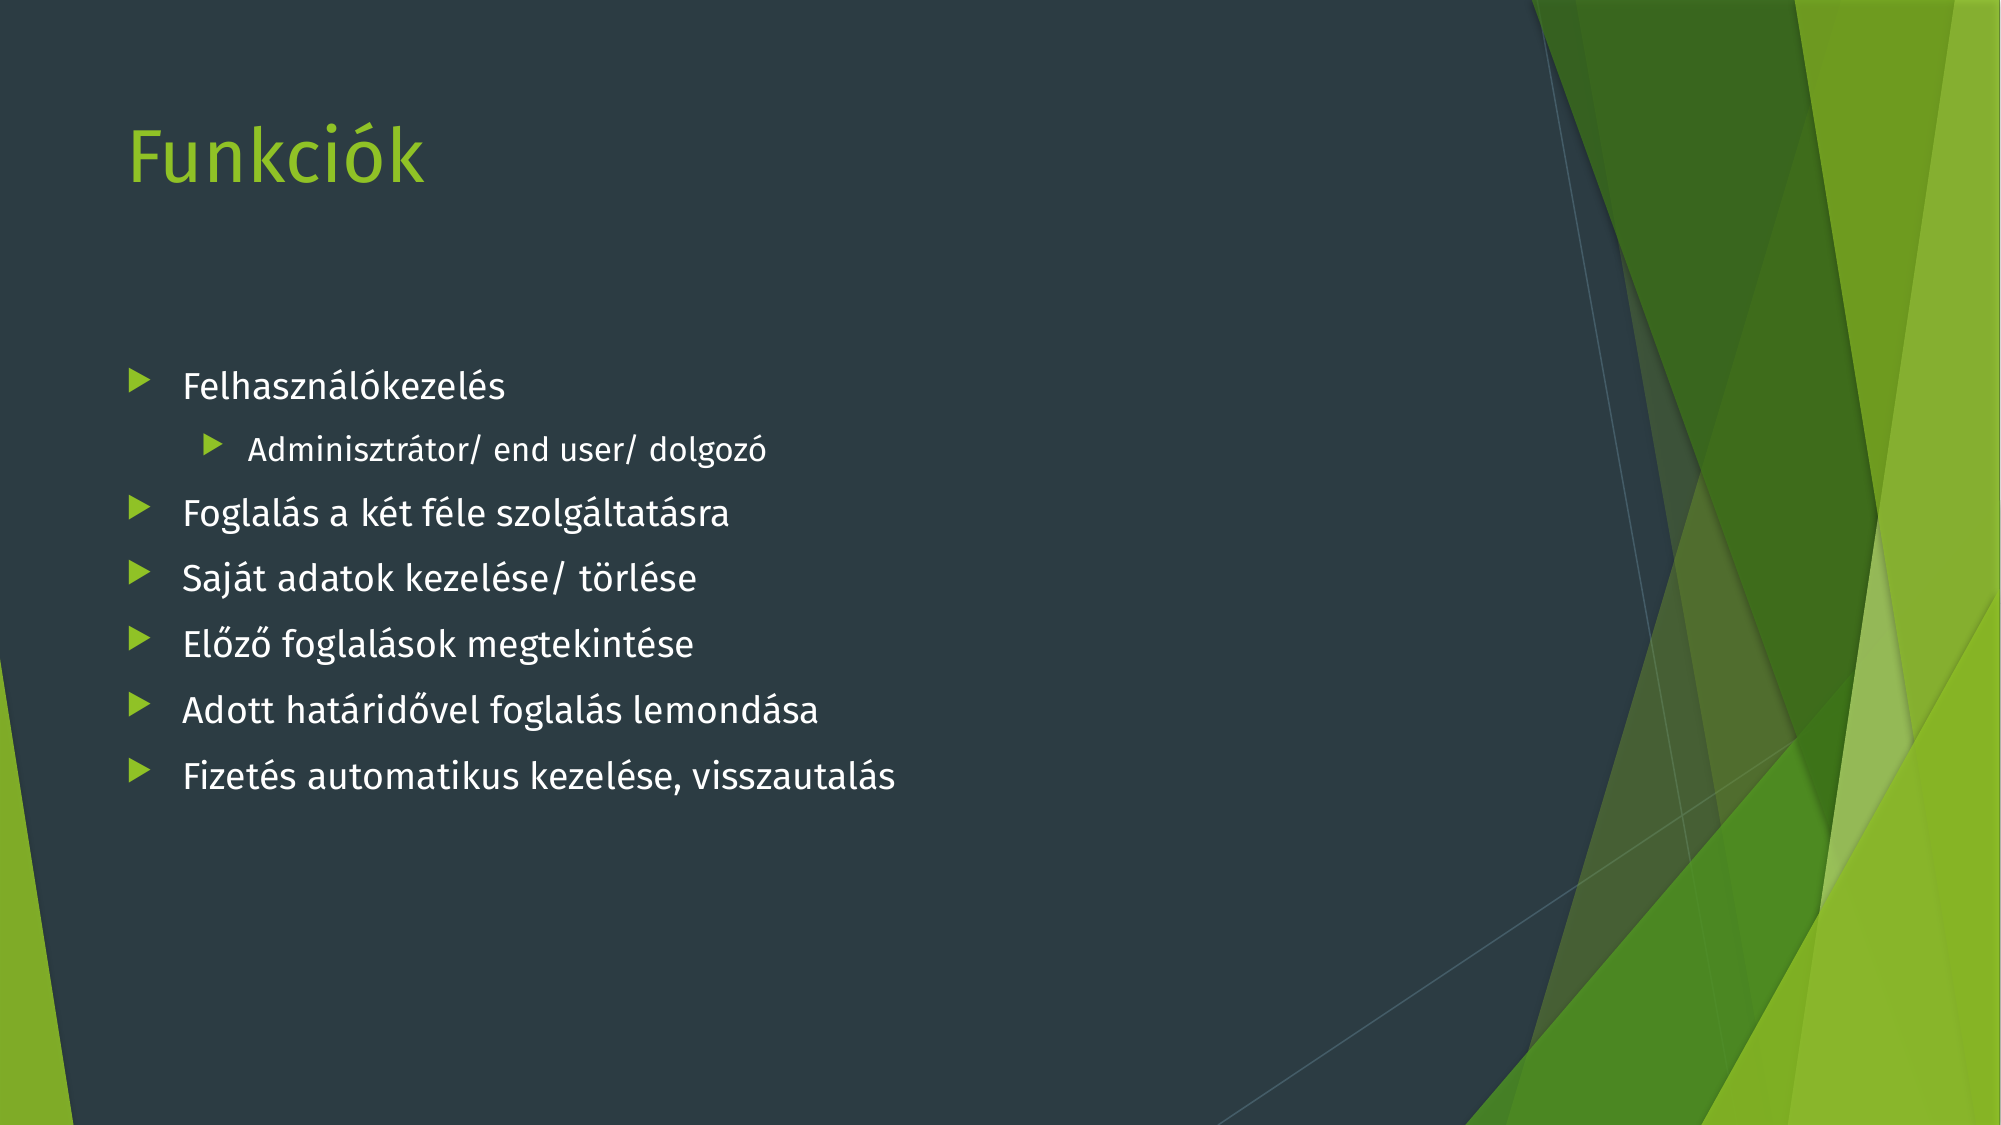

# Funkciók
Felhasználókezelés
Adminisztrátor/ end user/ dolgozó
Foglalás a két féle szolgáltatásra
Saját adatok kezelése/ törlése
Előző foglalások megtekintése
Adott határidővel foglalás lemondása
Fizetés automatikus kezelése, visszautalás